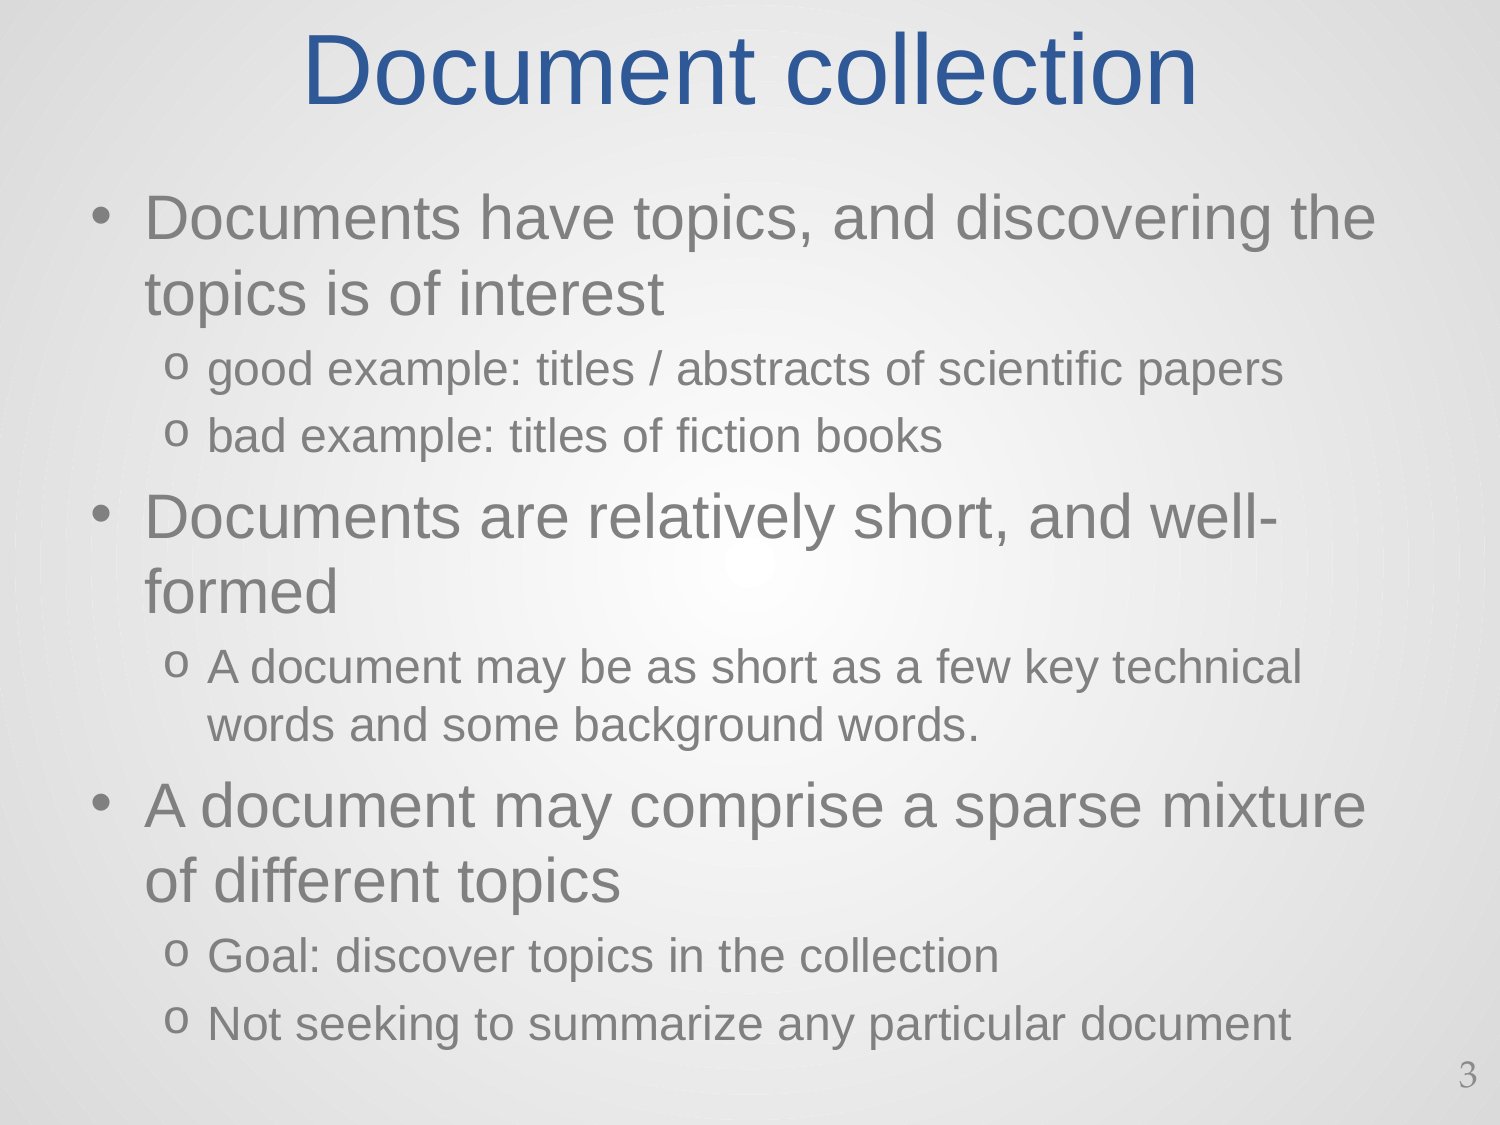

# Document collection
Documents have topics, and discovering the topics is of interest
good example: titles / abstracts of scientific papers
bad example: titles of fiction books
Documents are relatively short, and well-formed
A document may be as short as a few key technical words and some background words.
A document may comprise a sparse mixture of different topics
Goal: discover topics in the collection
Not seeking to summarize any particular document
3